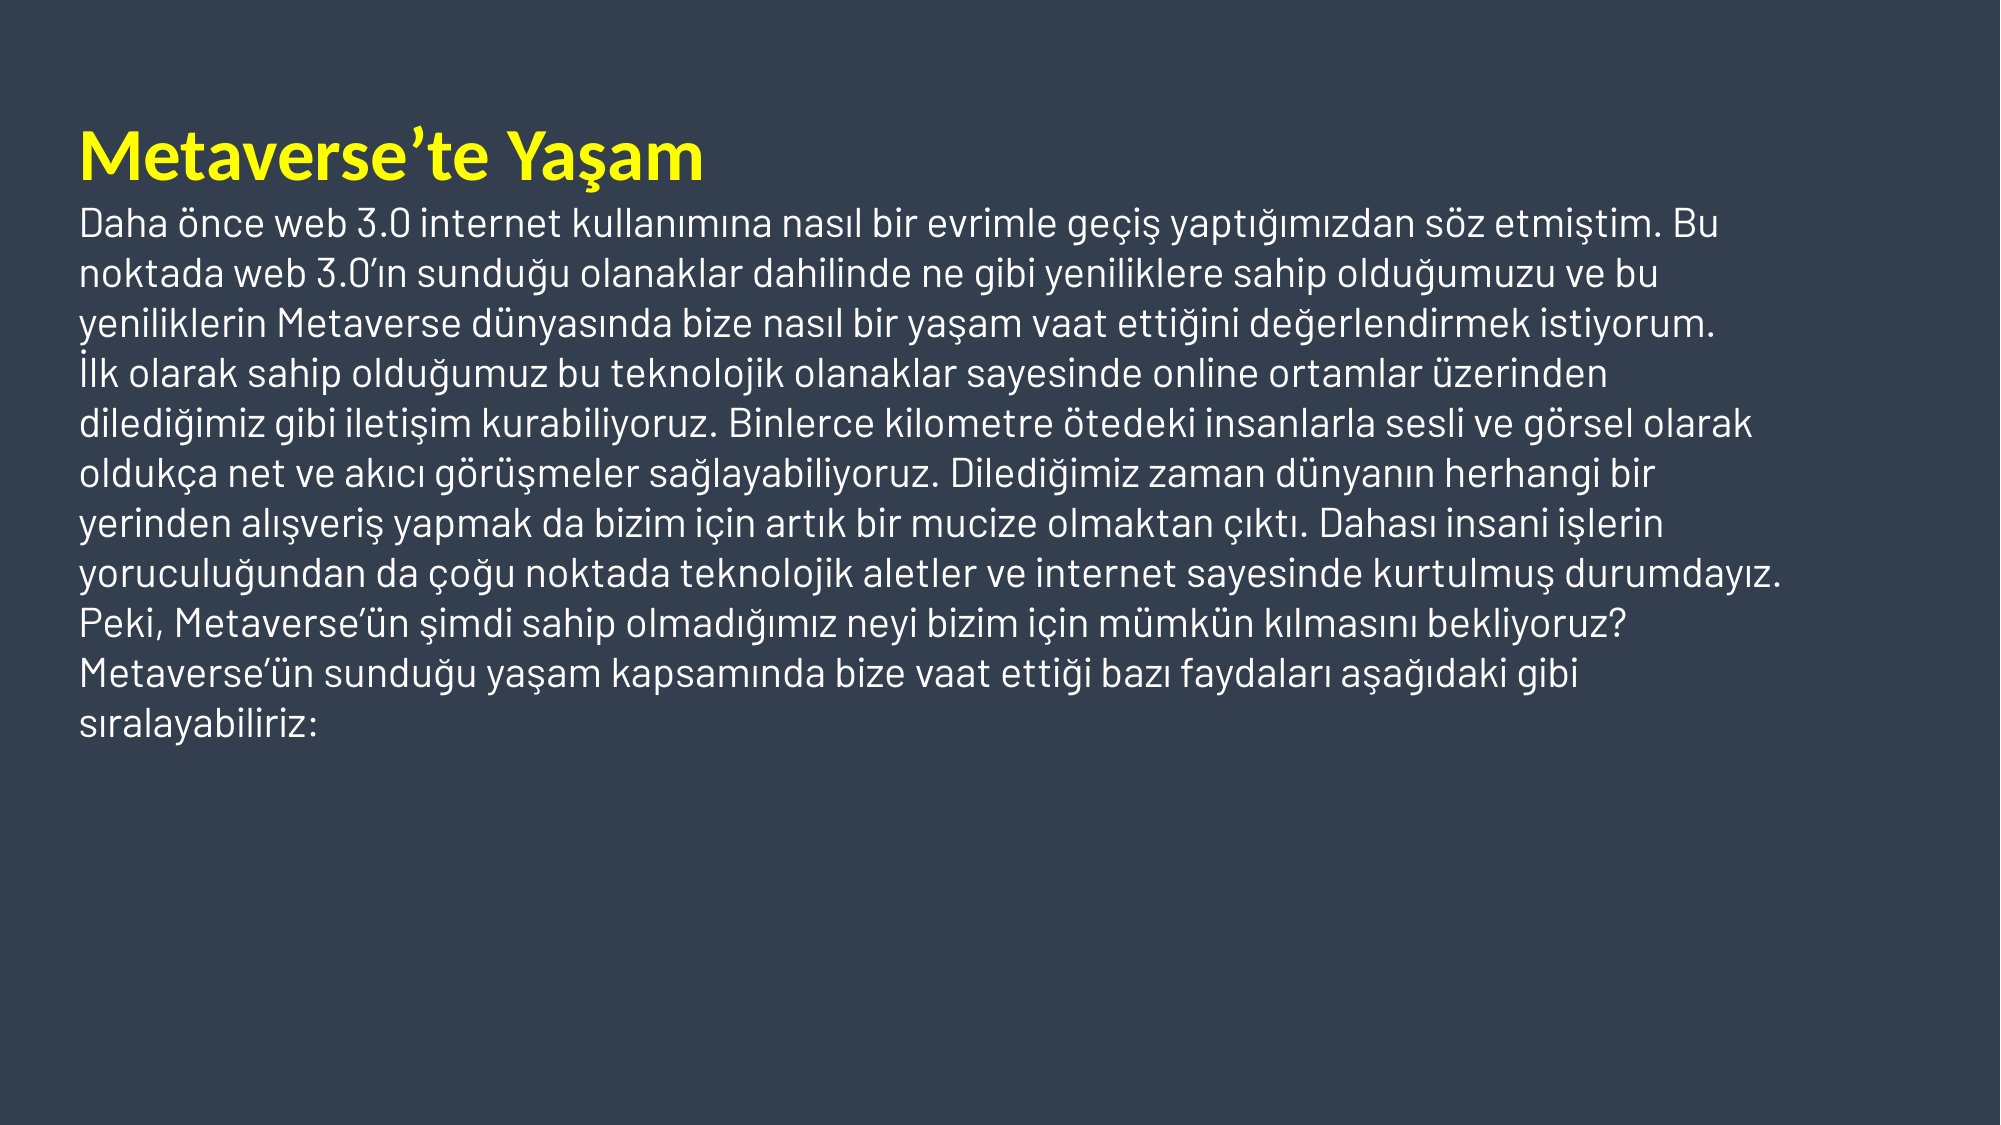

Metaverse’te Yaşam
Daha önce web 3.0 internet kullanımına nasıl bir evrimle geçiş yaptığımızdan söz etmiştim. Bu noktada web 3.0’ın sunduğu olanaklar dahilinde ne gibi yeniliklere sahip olduğumuzu ve bu yeniliklerin Metaverse dünyasında bize nasıl bir yaşam vaat ettiğini değerlendirmek istiyorum.
İlk olarak sahip olduğumuz bu teknolojik olanaklar sayesinde online ortamlar üzerinden dilediğimiz gibi iletişim kurabiliyoruz. Binlerce kilometre ötedeki insanlarla sesli ve görsel olarak oldukça net ve akıcı görüşmeler sağlayabiliyoruz. Dilediğimiz zaman dünyanın herhangi bir yerinden alışveriş yapmak da bizim için artık bir mucize olmaktan çıktı. Dahası insani işlerin yoruculuğundan da çoğu noktada teknolojik aletler ve internet sayesinde kurtulmuş durumdayız. Peki, Metaverse’ün şimdi sahip olmadığımız neyi bizim için mümkün kılmasını bekliyoruz? Metaverse’ün sunduğu yaşam kapsamında bize vaat ettiği bazı faydaları aşağıdaki gibi sıralayabiliriz: